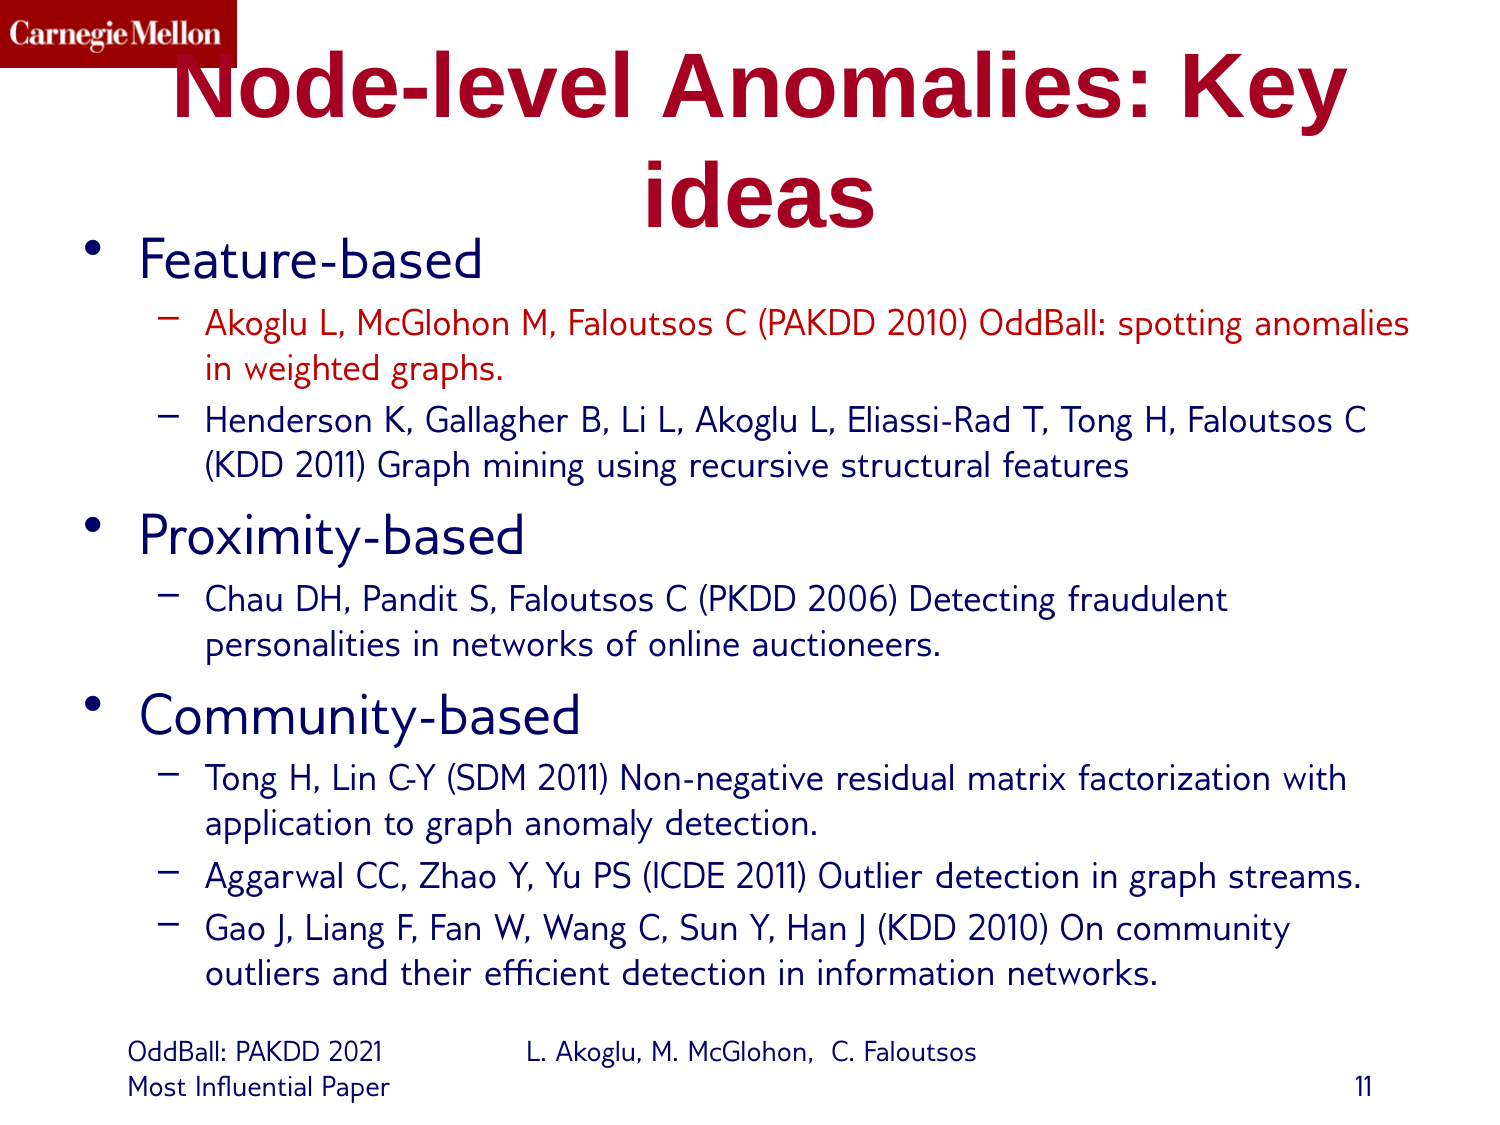

# Node-level Anomalies: Key ideas
Feature-based
Akoglu L, McGlohon M, Faloutsos C (PAKDD 2010) OddBall: spotting anomalies in weighted graphs.
Henderson K, Gallagher B, Li L, Akoglu L, Eliassi-Rad T, Tong H, Faloutsos C (KDD 2011) Graph mining using recursive structural features
Proximity-based
Chau DH, Pandit S, Faloutsos C (PKDD 2006) Detecting fraudulent personalities in networks of online auctioneers.
Community-based
Tong H, Lin C-Y (SDM 2011) Non-negative residual matrix factorization with application to graph anomaly detection.
Aggarwal CC, Zhao Y, Yu PS (ICDE 2011) Outlier detection in graph streams.
Gao J, Liang F, Fan W, Wang C, Sun Y, Han J (KDD 2010) On community outliers and their efficient detection in information networks.

OddBall: PAKDD 2021 Most Influential Paper
L. Akoglu, M. McGlohon,  C. Faloutsos

11